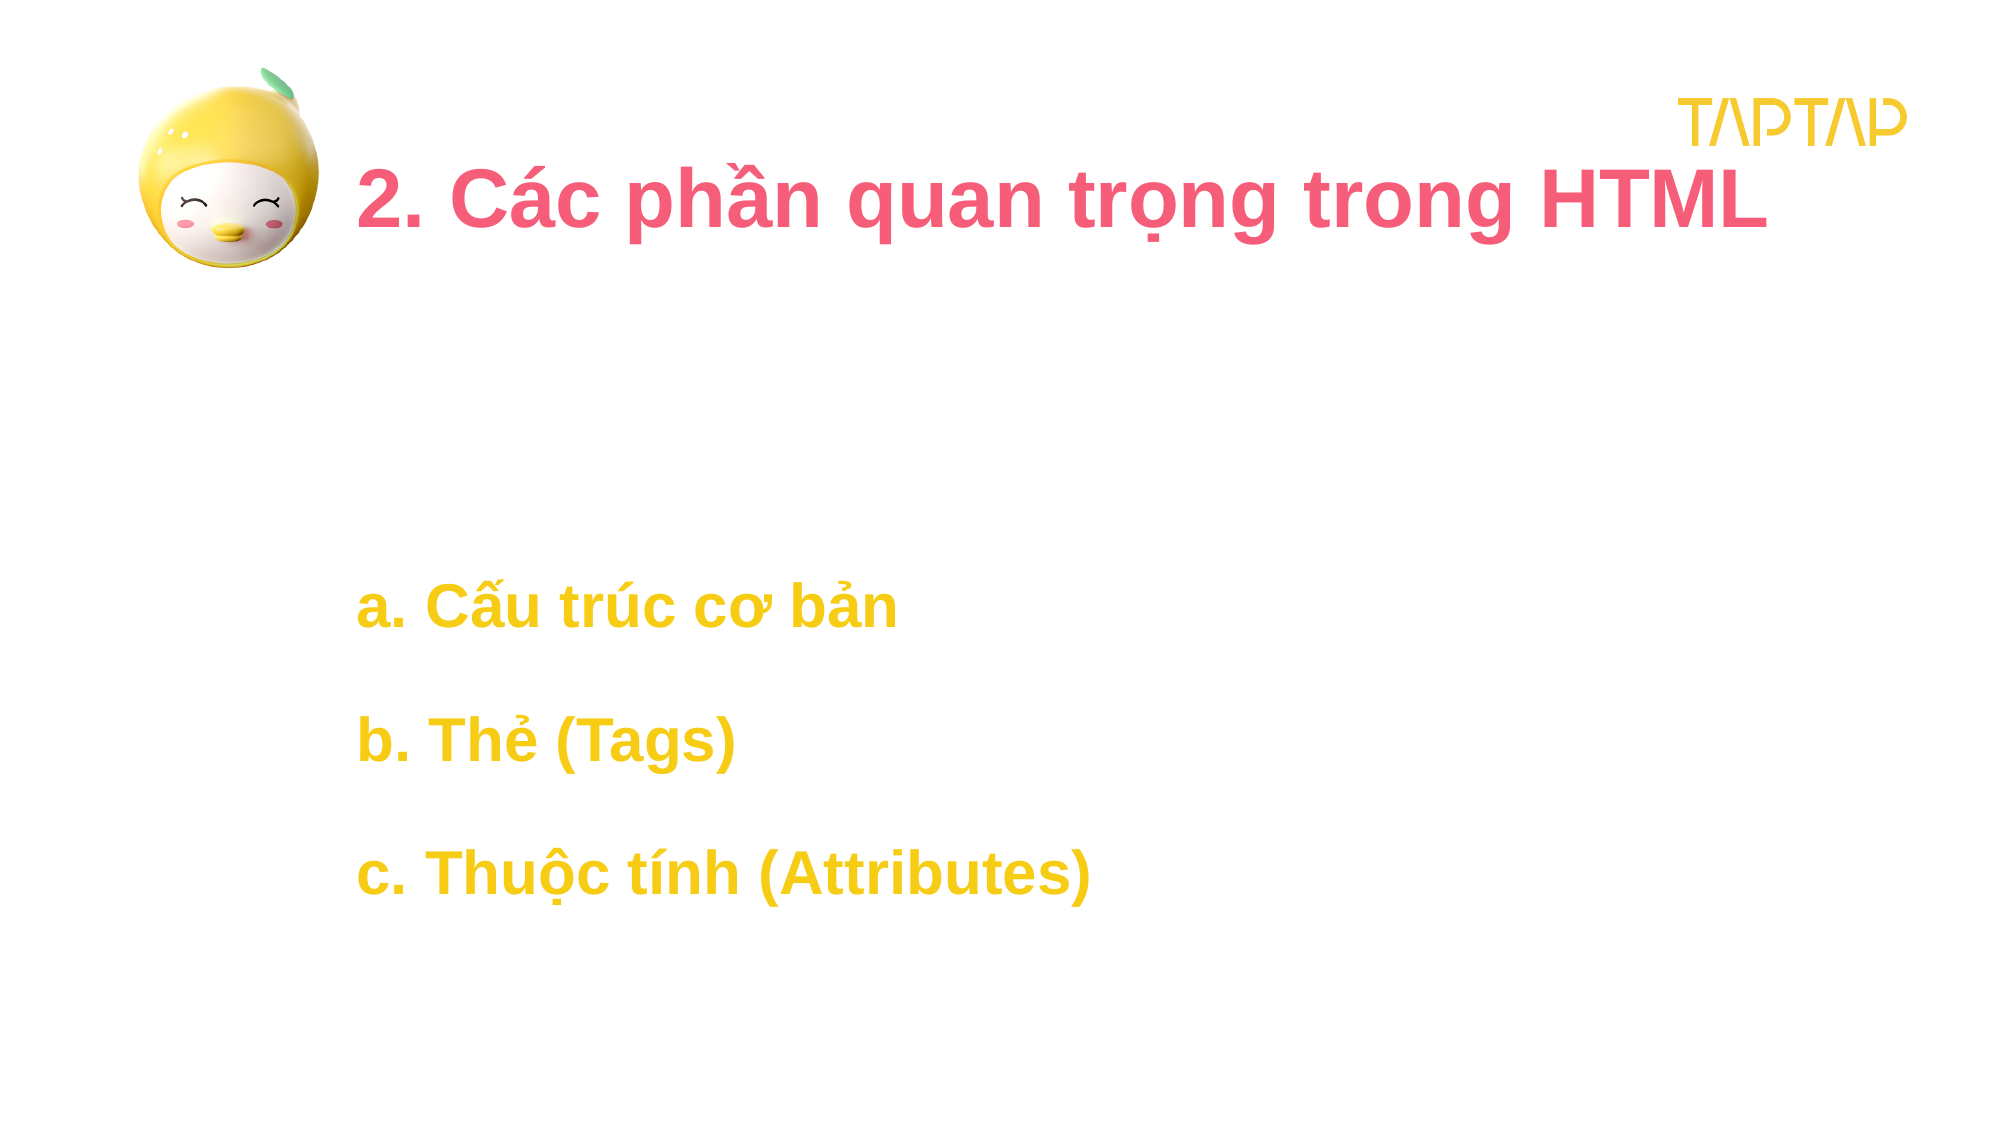

2. Các phần quan trọng trong HTML
# a. Cấu trúc cơ bản b. Thẻ (Tags) c. Thuộc tính (Attributes)